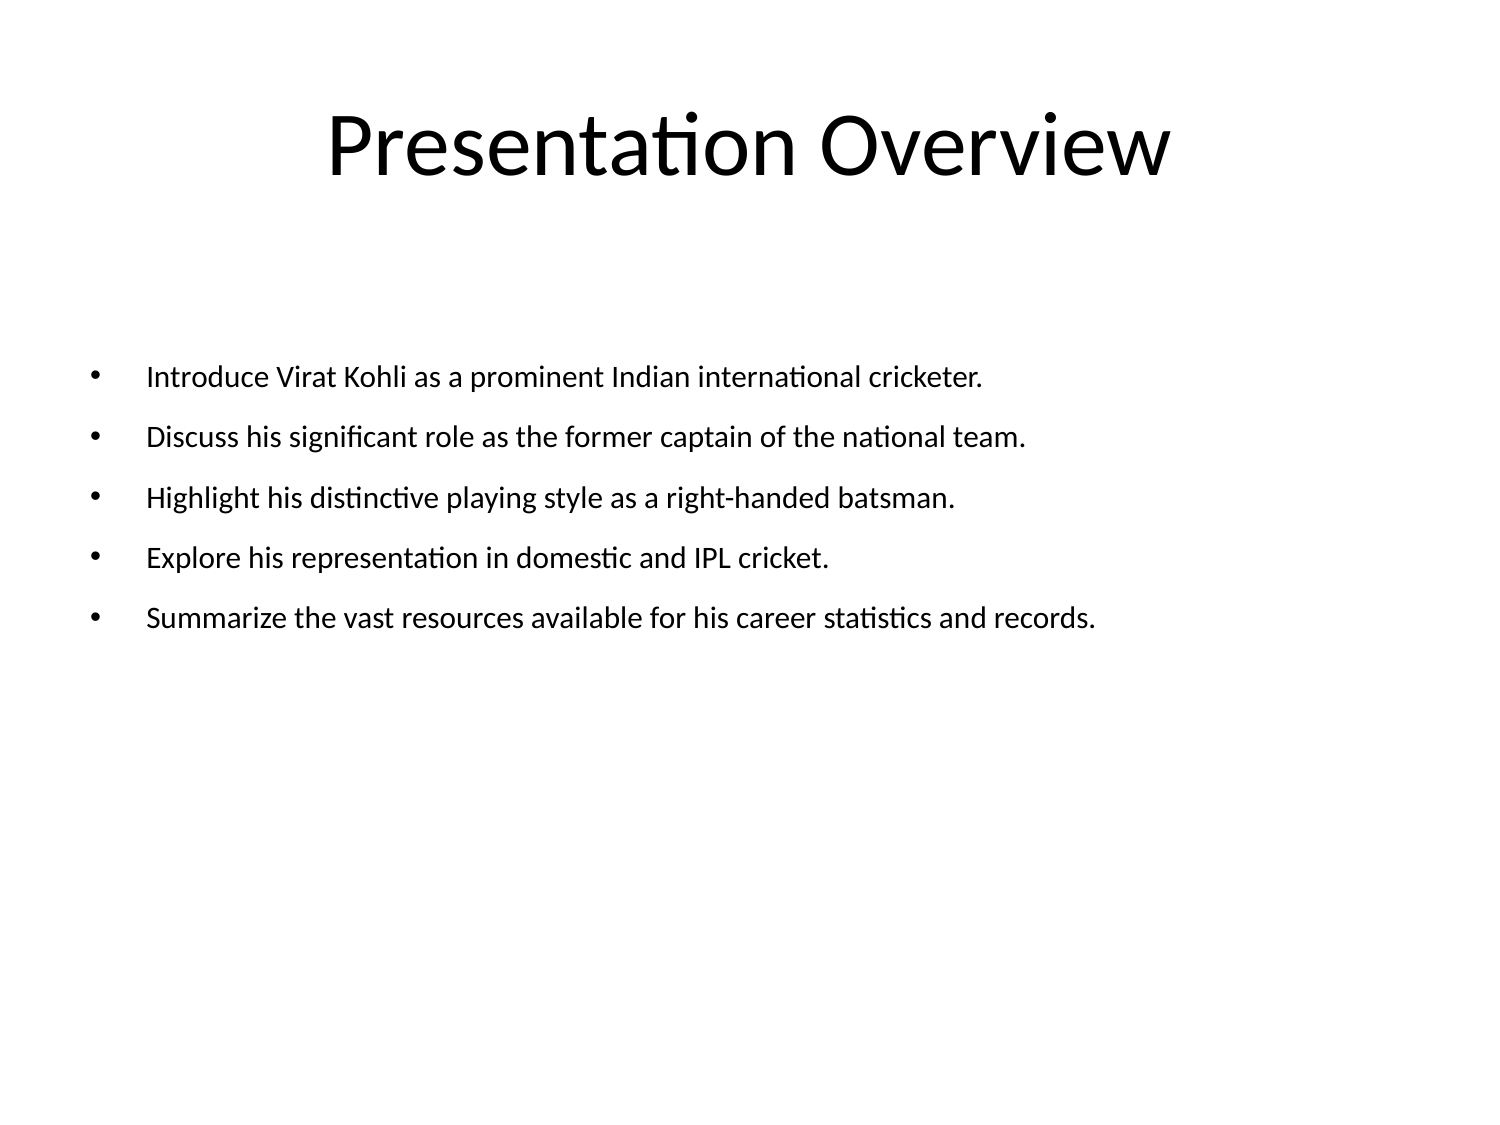

# Presentation Overview

Introduce Virat Kohli as a prominent Indian international cricketer.
Discuss his significant role as the former captain of the national team.
Highlight his distinctive playing style as a right-handed batsman.
Explore his representation in domestic and IPL cricket.
Summarize the vast resources available for his career statistics and records.